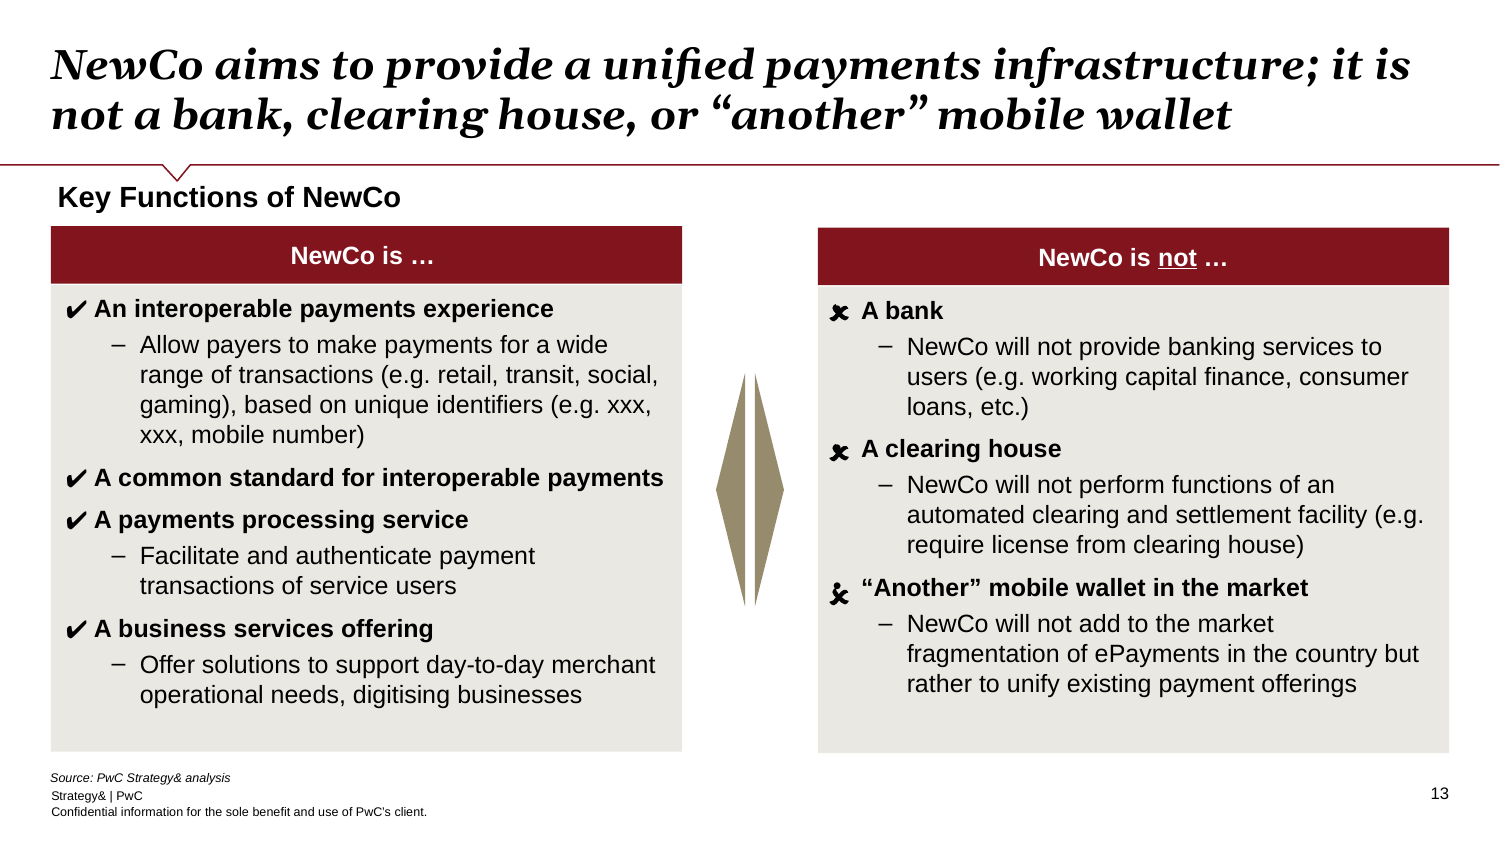

# NewCo aims to provide a unified payments infrastructure; it is not a bank, clearing house, or “another” mobile wallet
Key Functions of NewCo
NewCo is …
An interoperable payments experience
Allow payers to make payments for a wide range of transactions (e.g. retail, transit, social, gaming), based on unique identifiers (e.g. xxx, xxx, mobile number)
A common standard for interoperable payments
A payments processing service
Facilitate and authenticate payment transactions of service users
A business services offering
Offer solutions to support day-to-day merchant operational needs, digitising businesses
NewCo is not …
A bank
NewCo will not provide banking services to users (e.g. working capital finance, consumer loans, etc.)
A clearing house
NewCo will not perform functions of an automated clearing and settlement facility (e.g. require license from clearing house)
“Another” mobile wallet in the market
NewCo will not add to the market fragmentation of ePayments in the country but rather to unify existing payment offerings

Source: PwC Strategy& analysis
13
Confidential information for the sole benefit and use of PwC’s client.